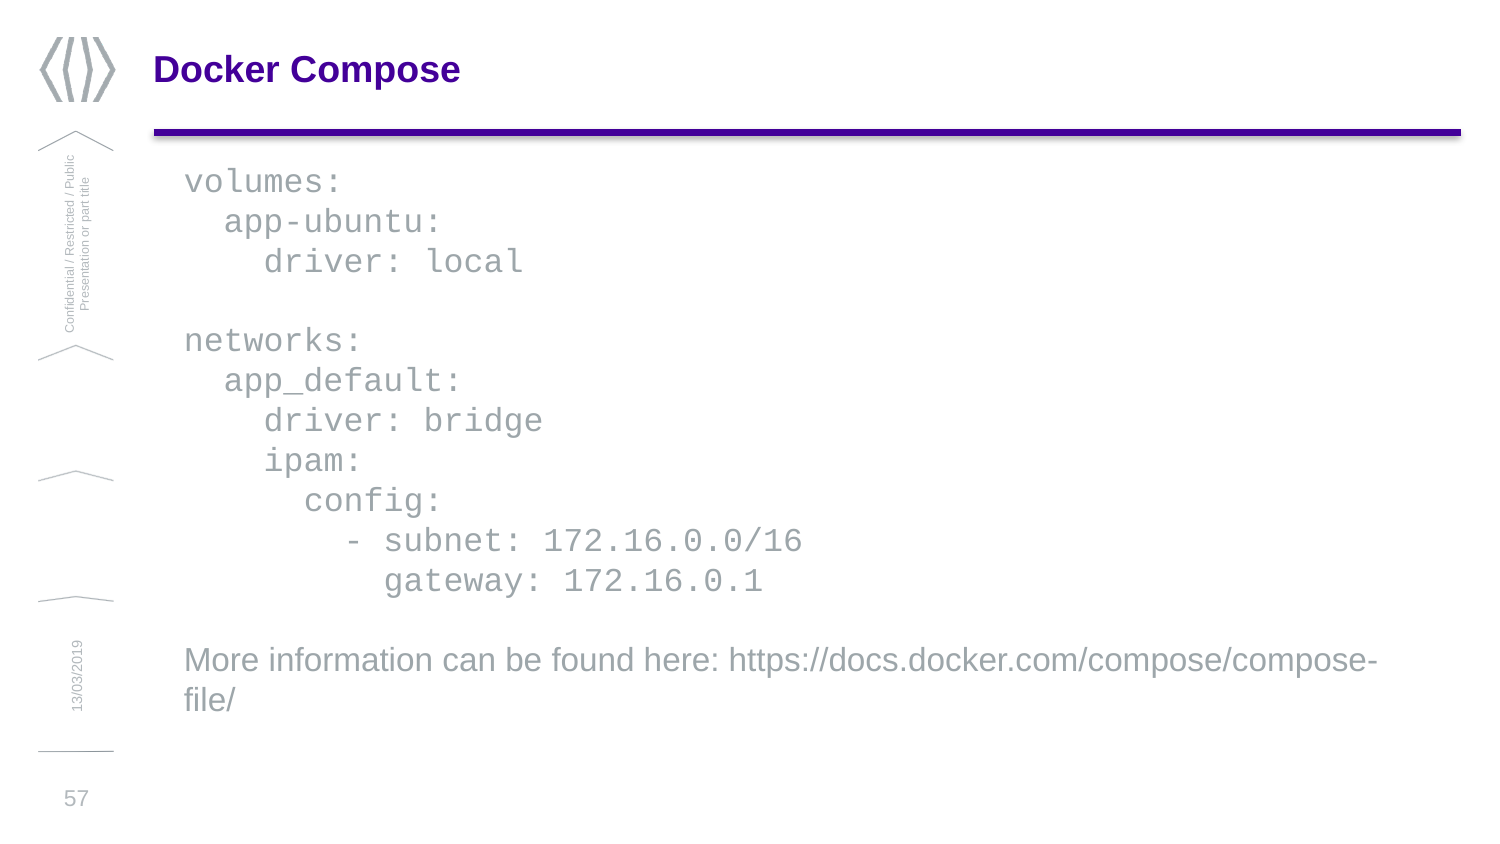

# Docker Compose
volumes:
  app-ubuntu:
    driver: local

networks:
  app_default:
    driver: bridge
    ipam:
      config:
        - subnet: 172.16.0.0/16
          gateway: 172.16.0.1

More information can be found here: https://docs.docker.com/compose/compose-file/
Confidential / Restricted / Public
Presentation or part title
13/03/2019
57